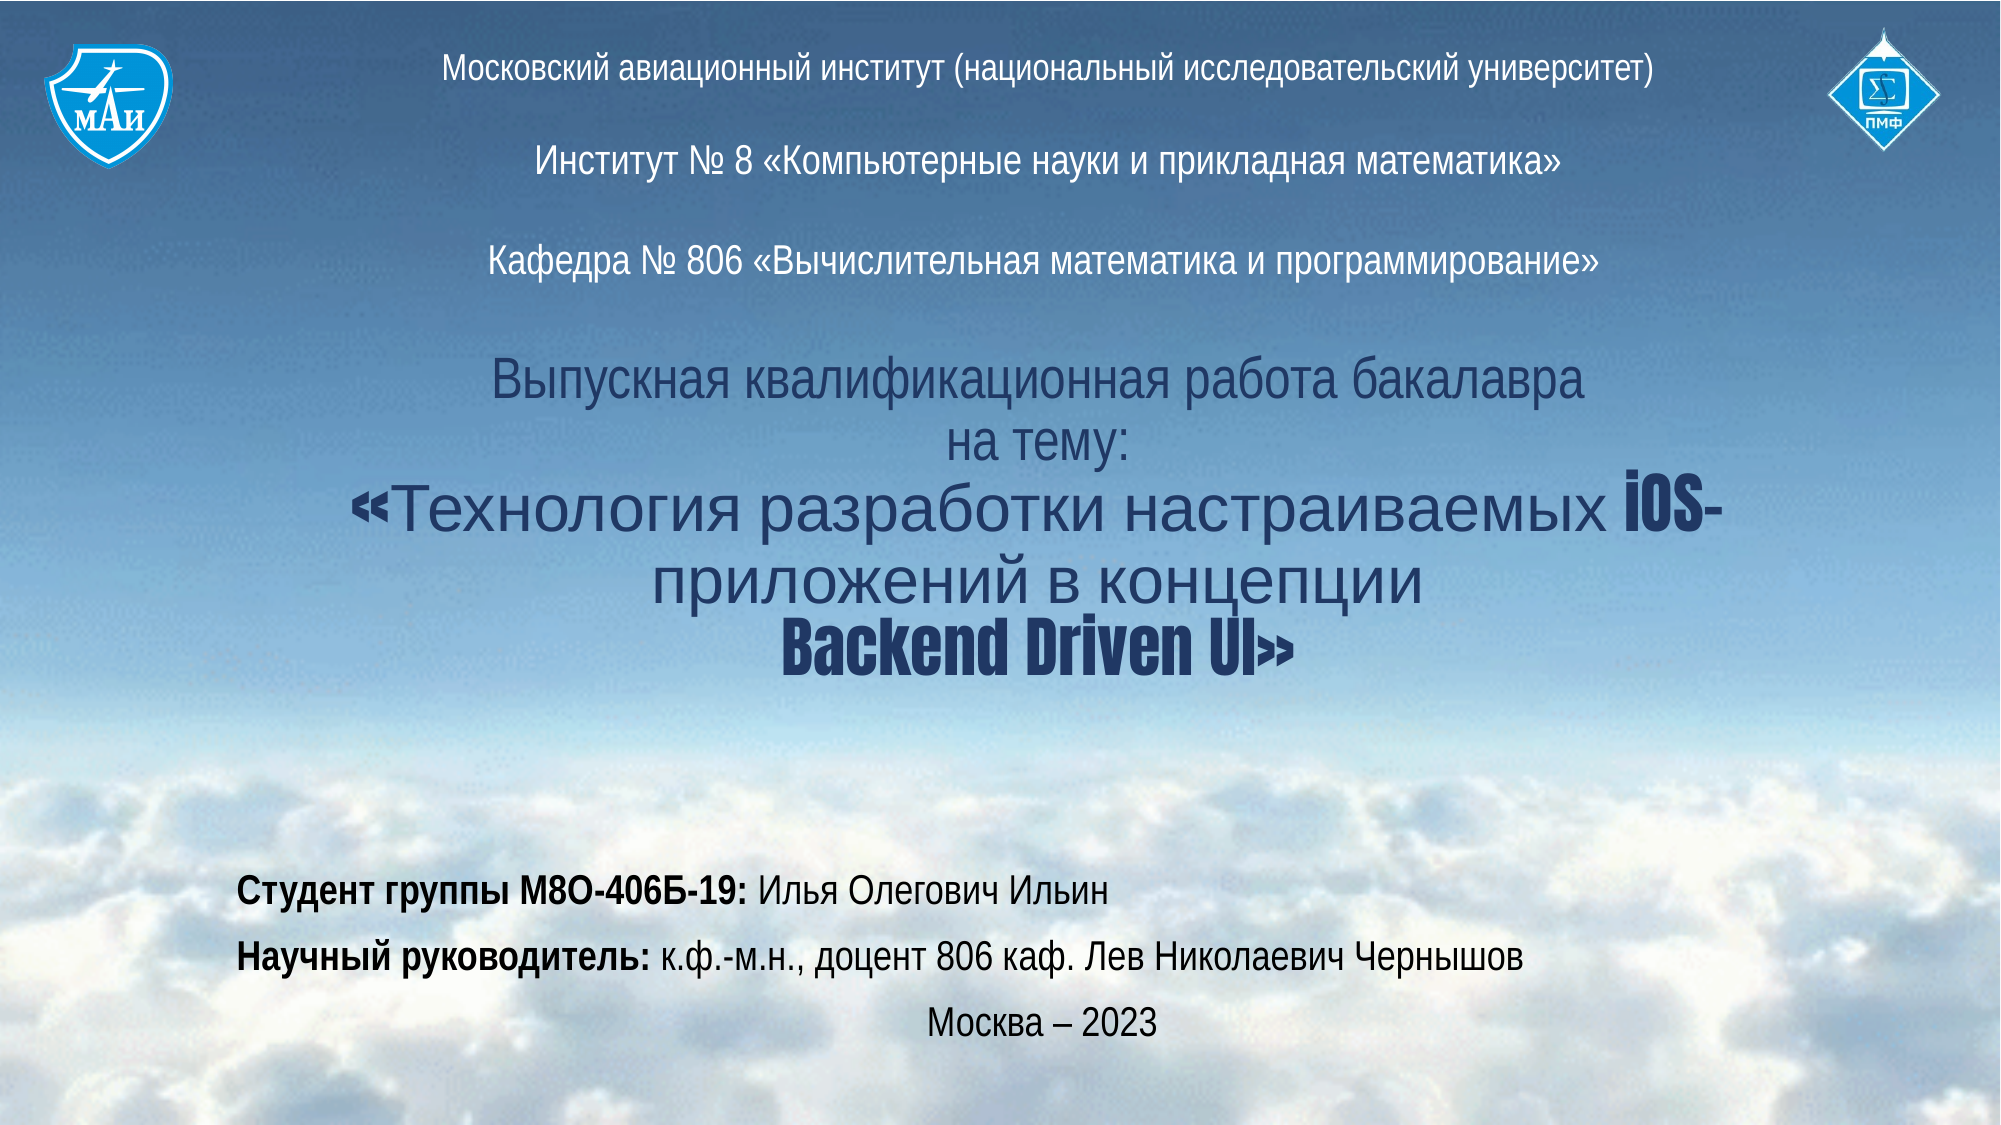

Московский авиационный институт (национальный исследовательский университет)

Институт № 8 «Компьютерные науки и прикладная математика»

Кафедра № 806 «Вычислительная математика и программирование»
# Выпускная квалификационная работа бакалавра на тему: «Технология разработки настраиваемых iOS-приложений в концепции Backend Driven UI»
Студент группы М8О-406Б-19: Илья Олегович Ильин
Научный руководитель: к.ф.-м.н., доцент 806 каф. Лев Николаевич Чернышов
Москва – 2023